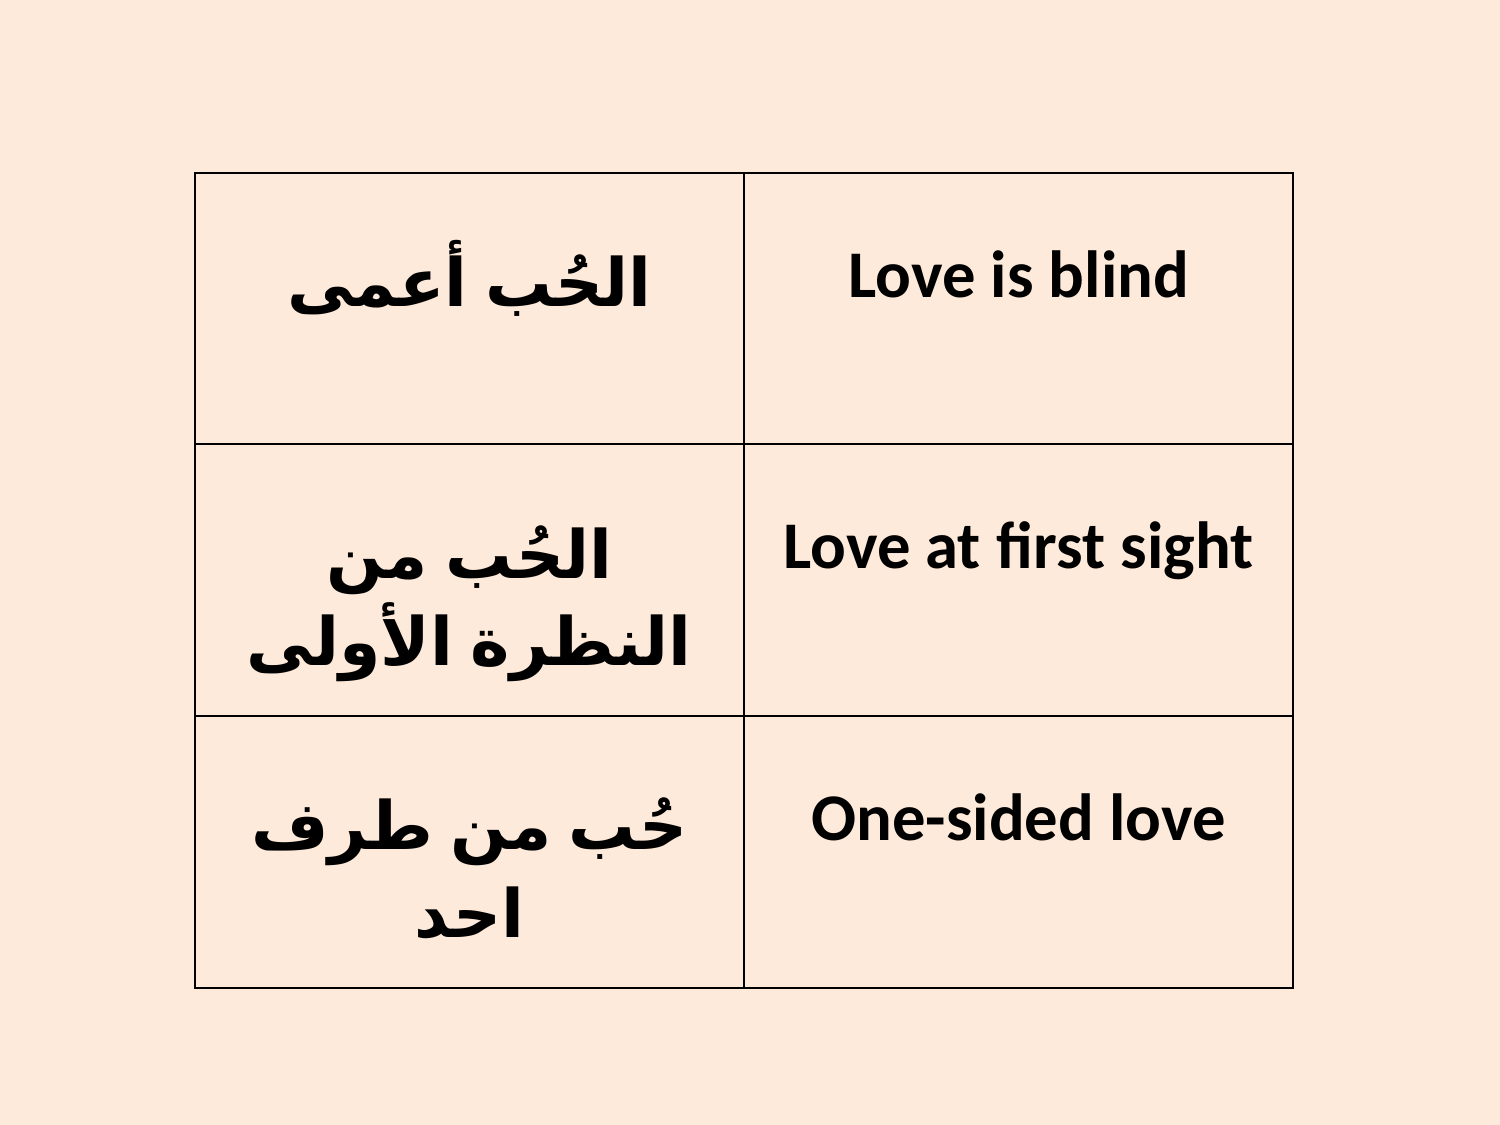

#
| الحُب أعمى | Love is blind |
| --- | --- |
| الحُب من النظرة الأولى | Love at first sight |
| حُب من طرف احد | One-sided love |